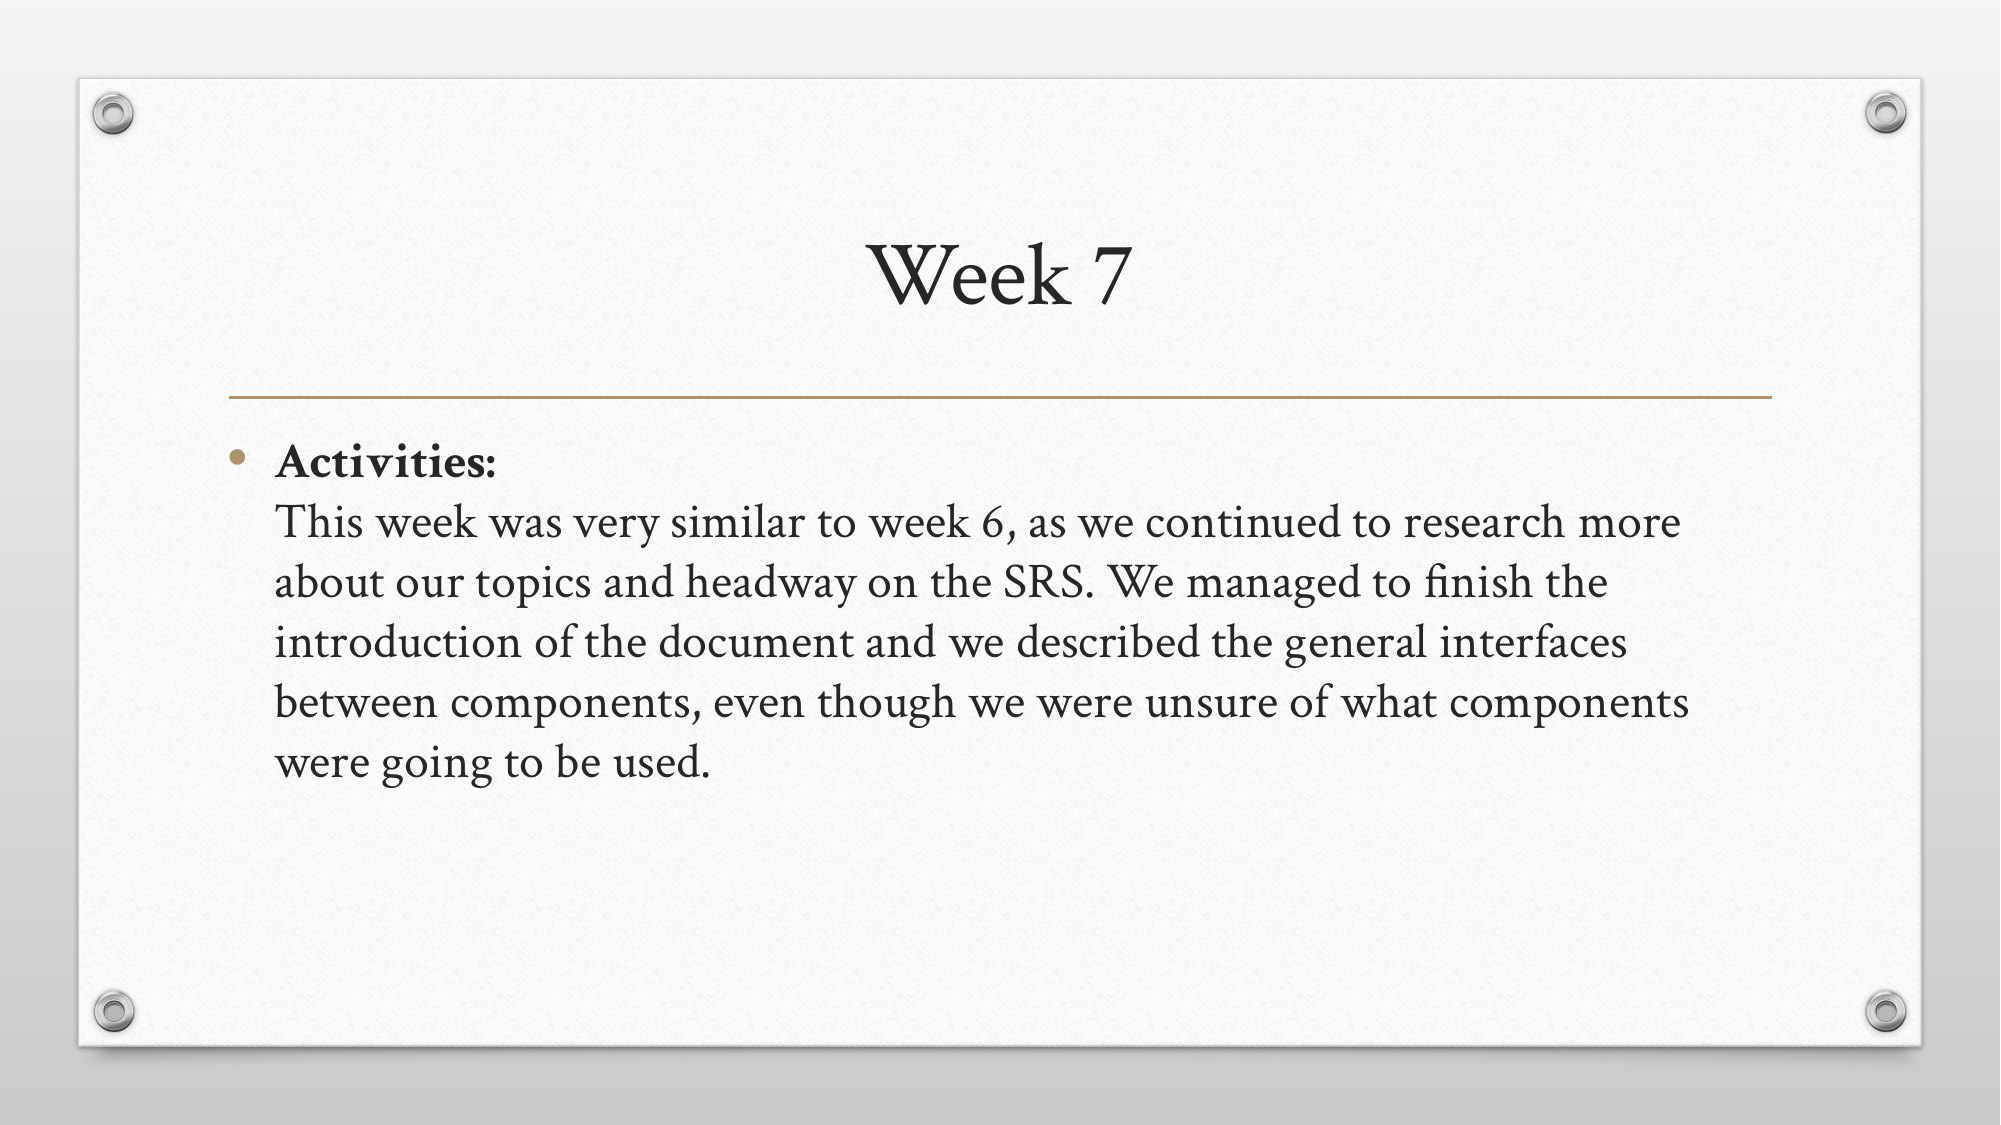

# Week 7
Activities:
This week was very similar to week 6, as we continued to research more about our topics and headway on the SRS. We managed to finish the introduction of the document and we described the general interfaces between components, even though we were unsure of what components were going to be used.